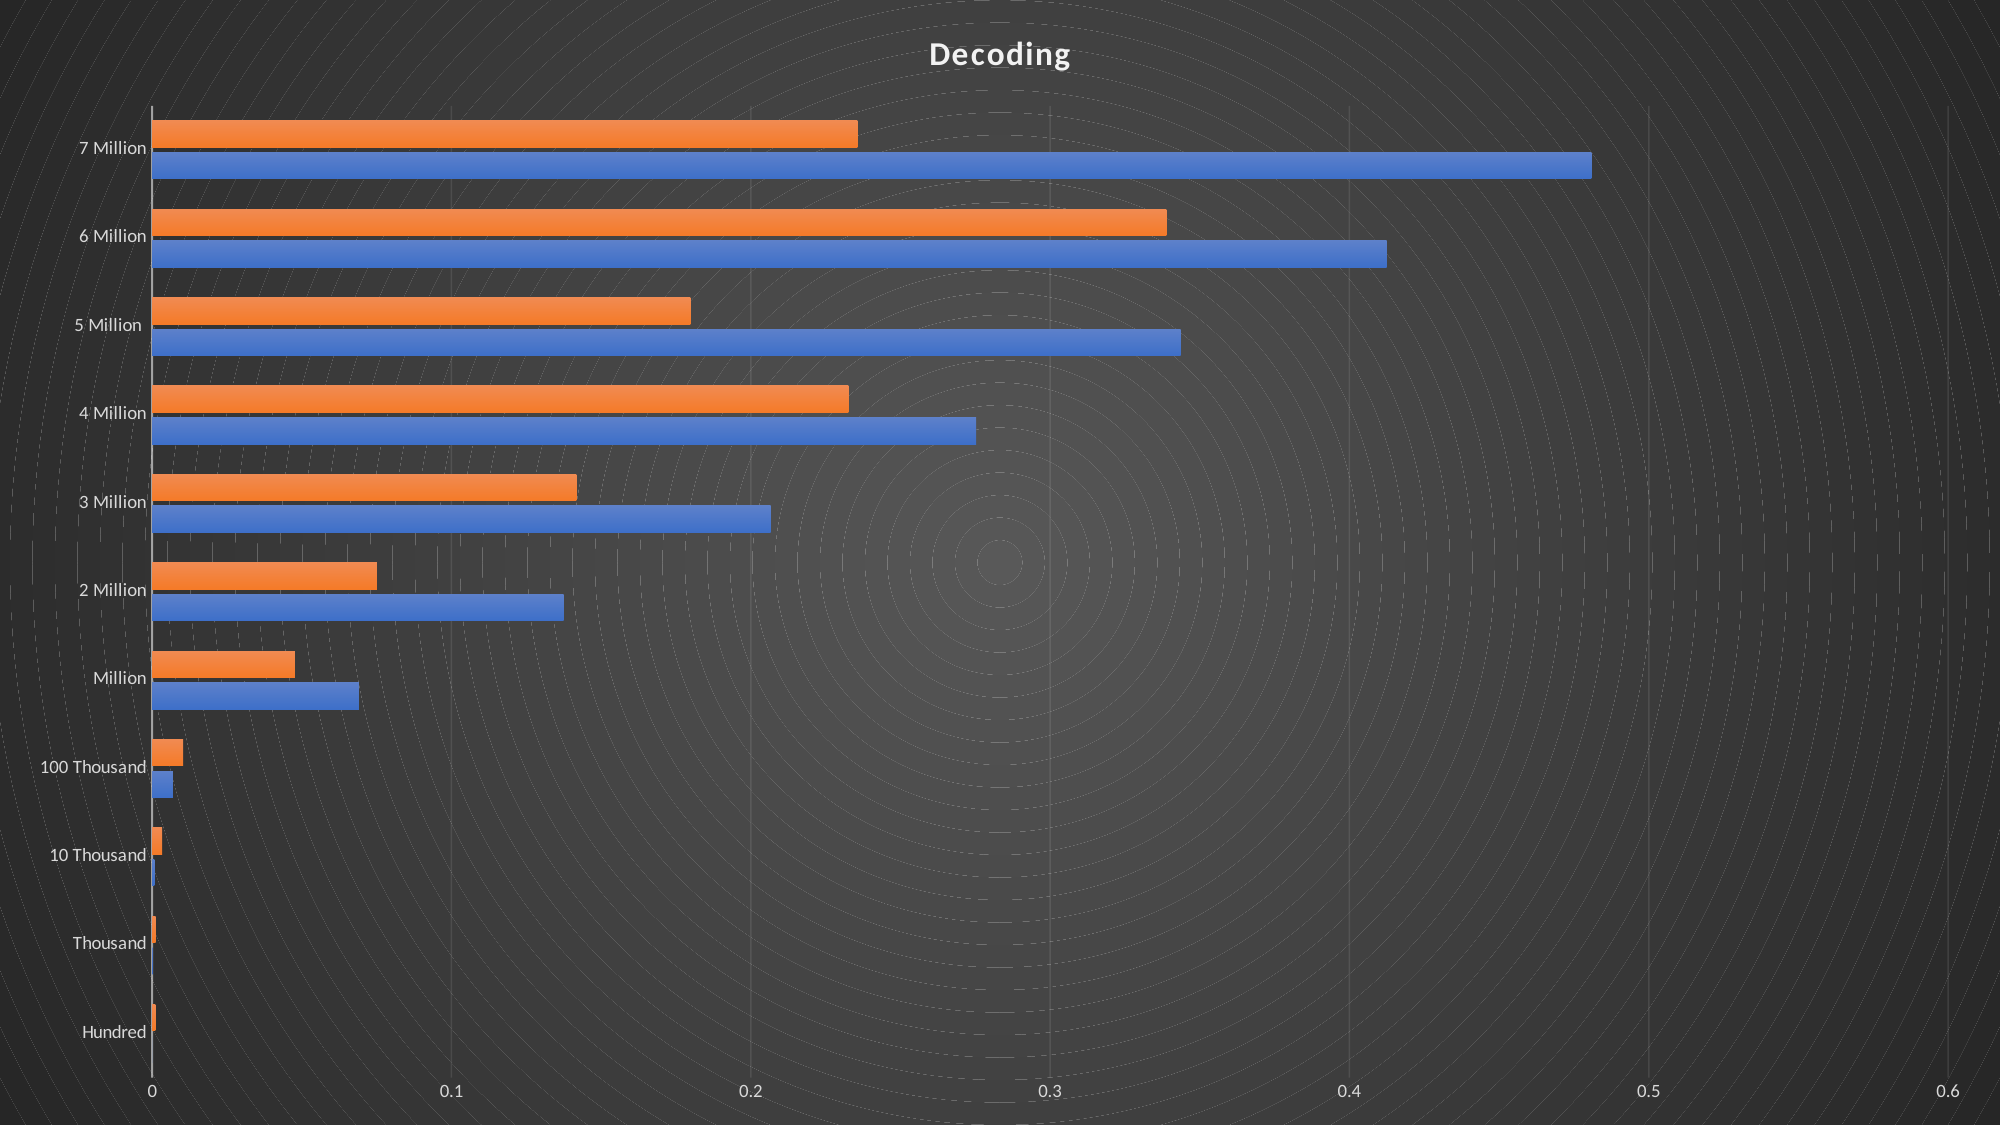

### Chart: Decoding

| Category | Sequential | Parallel |
|---|---|---|
| Hundred | 2.9666666666666665e-05 | 0.0010596666666666669 |
| Thousand | 9.633333333333335e-05 | 0.0011483333333333335 |
| 10 Thousand | 0.0007333333333333332 | 0.003325 |
| 100 Thousand | 0.006939666666666666 | 0.010318666666666669 |
| Million | 0.06902299999999999 | 0.04768366666666666 |
| 2 Million | 0.13746033333333332 | 0.07507566666666667 |
| 3 Million | 0.20658500000000002 | 0.141677 |
| 4 Million | 0.2752813333333333 | 0.2325716666666667 |
| 5 Million  | 0.3436073333333334 | 0.17982433333333334 |
| 6 Million | 0.4124483333333333 | 0.338834 |
| 7 Million | 0.480841 | 0.23562766666666665 |